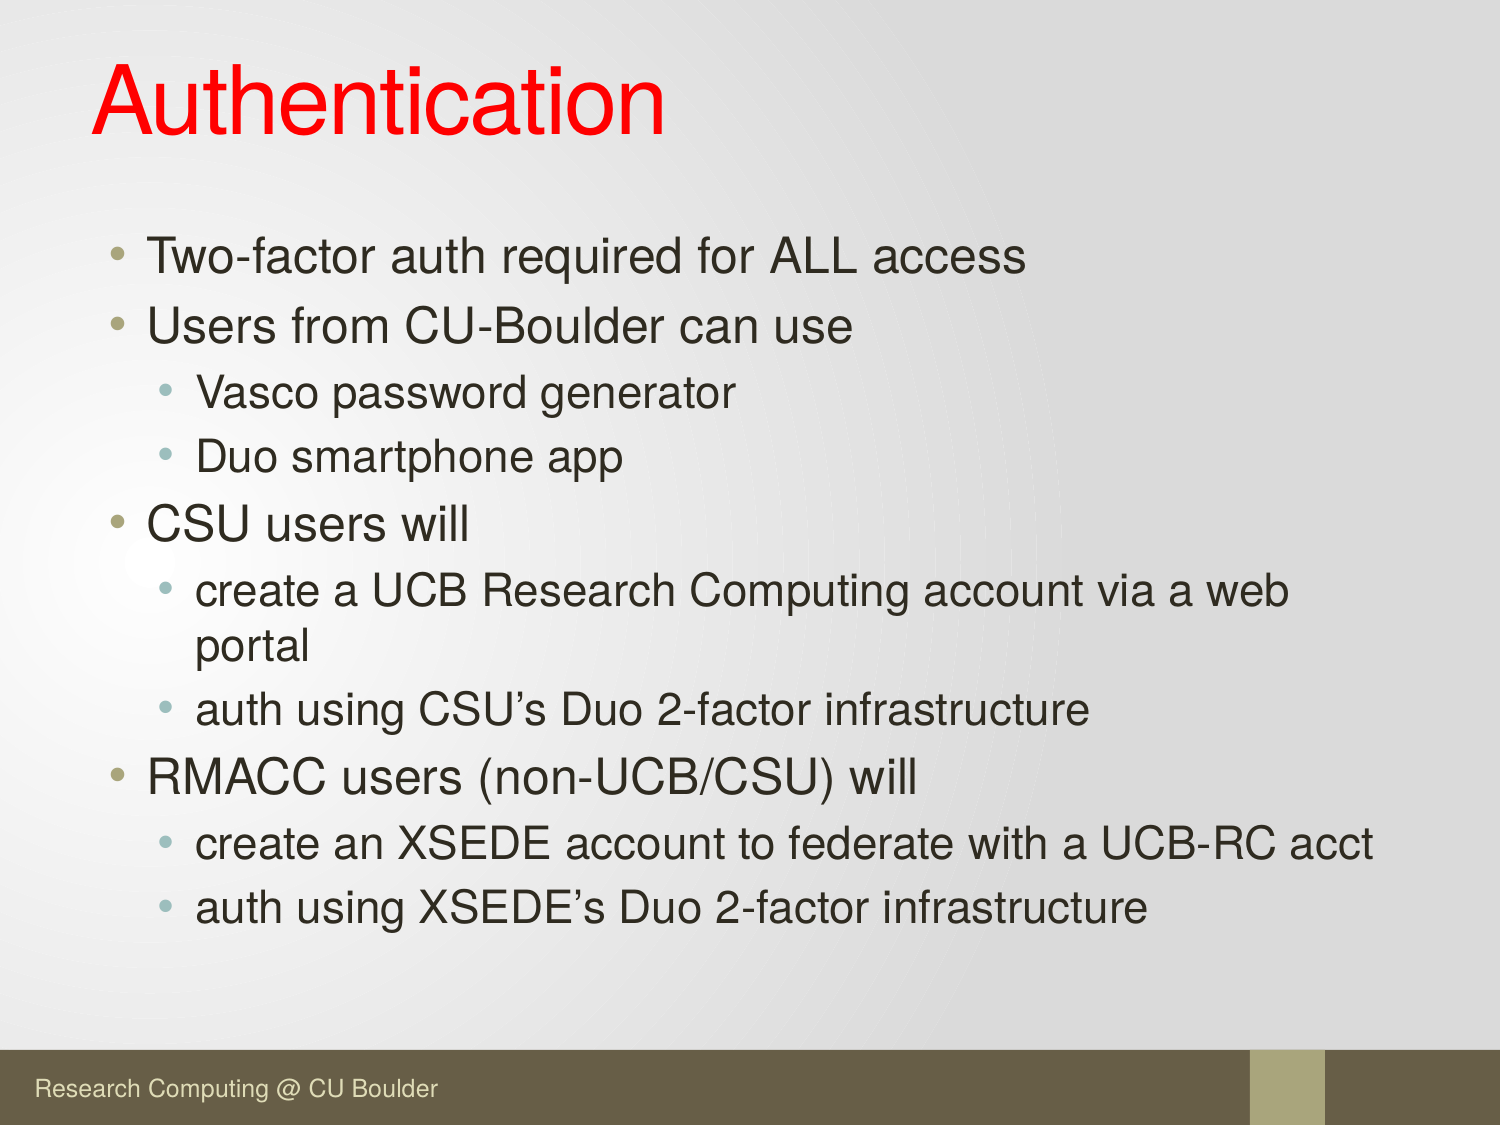

# Authentication
Two-factor auth required for ALL access
Users from CU-Boulder can use
Vasco password generator
Duo smartphone app
CSU users will
create a UCB Research Computing account via a web portal
auth using CSU’s Duo 2-factor infrastructure
RMACC users (non-UCB/CSU) will
create an XSEDE account to federate with a UCB-RC acct
auth using XSEDE’s Duo 2-factor infrastructure